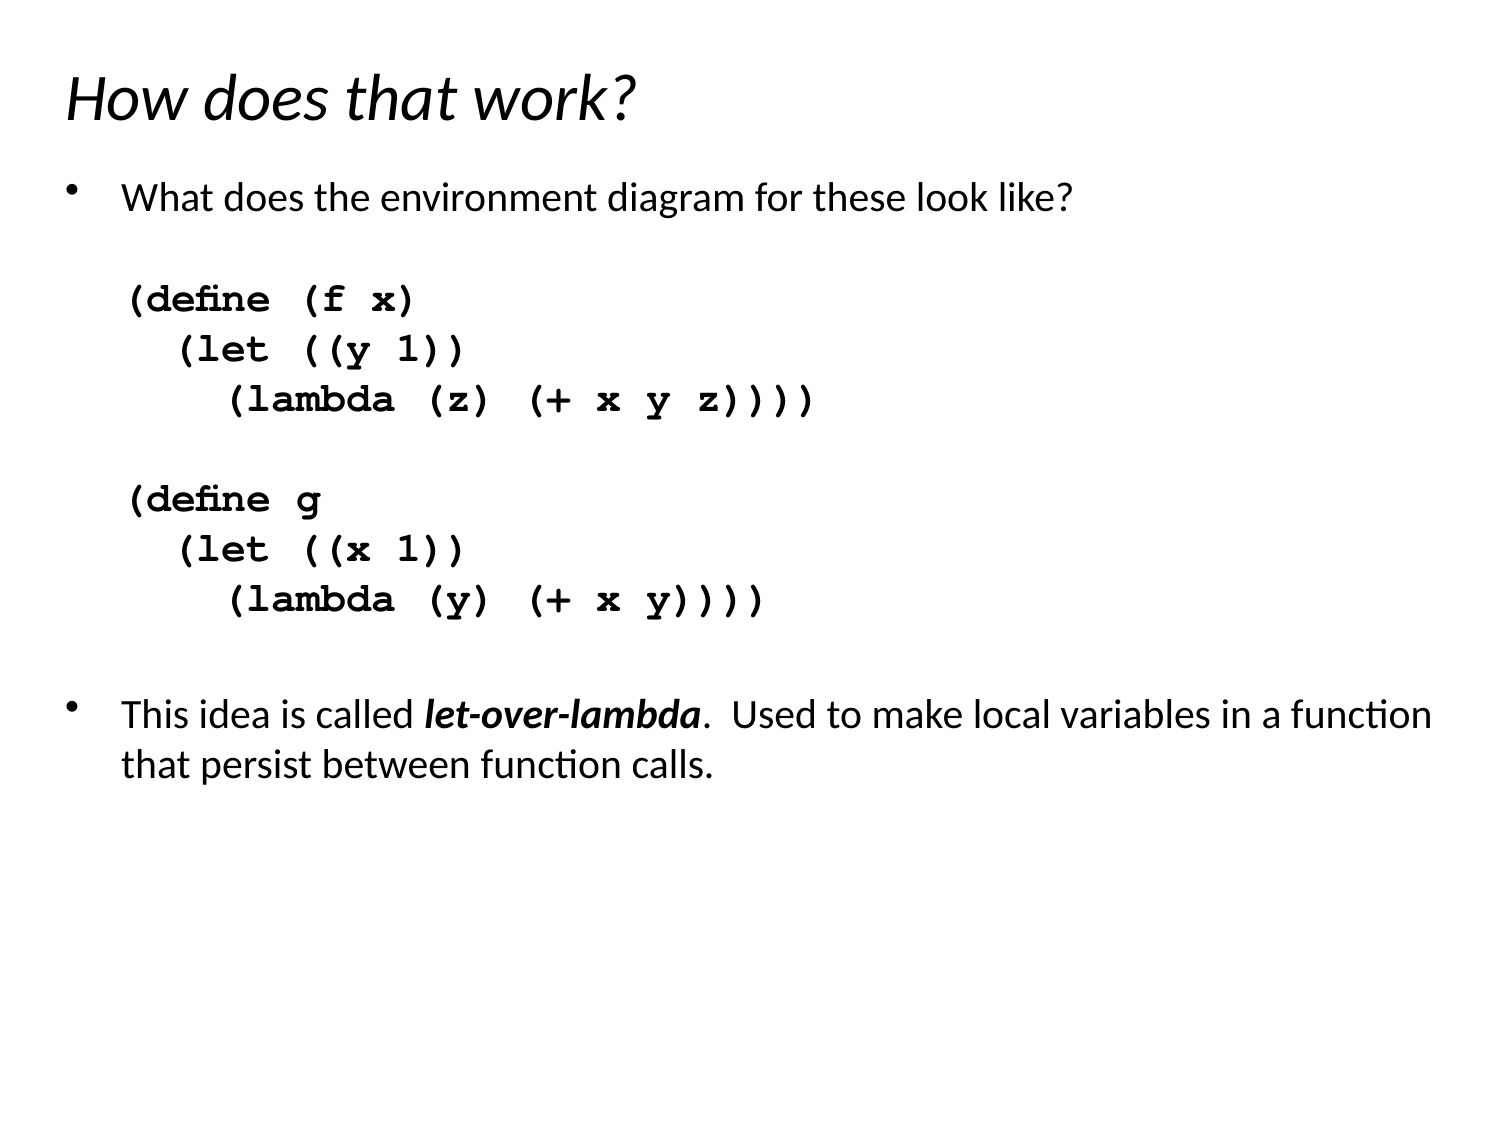

# How does that work?
What does the environment diagram for these look like?
(define (f x)
  (let ((y 1))
    (lambda (z) (+ x y z))))
(define g
  (let ((x 1))
    (lambda (y) (+ x y))))

This idea is called let-over-lambda.  Used to make local variables in a function that persist between function calls.